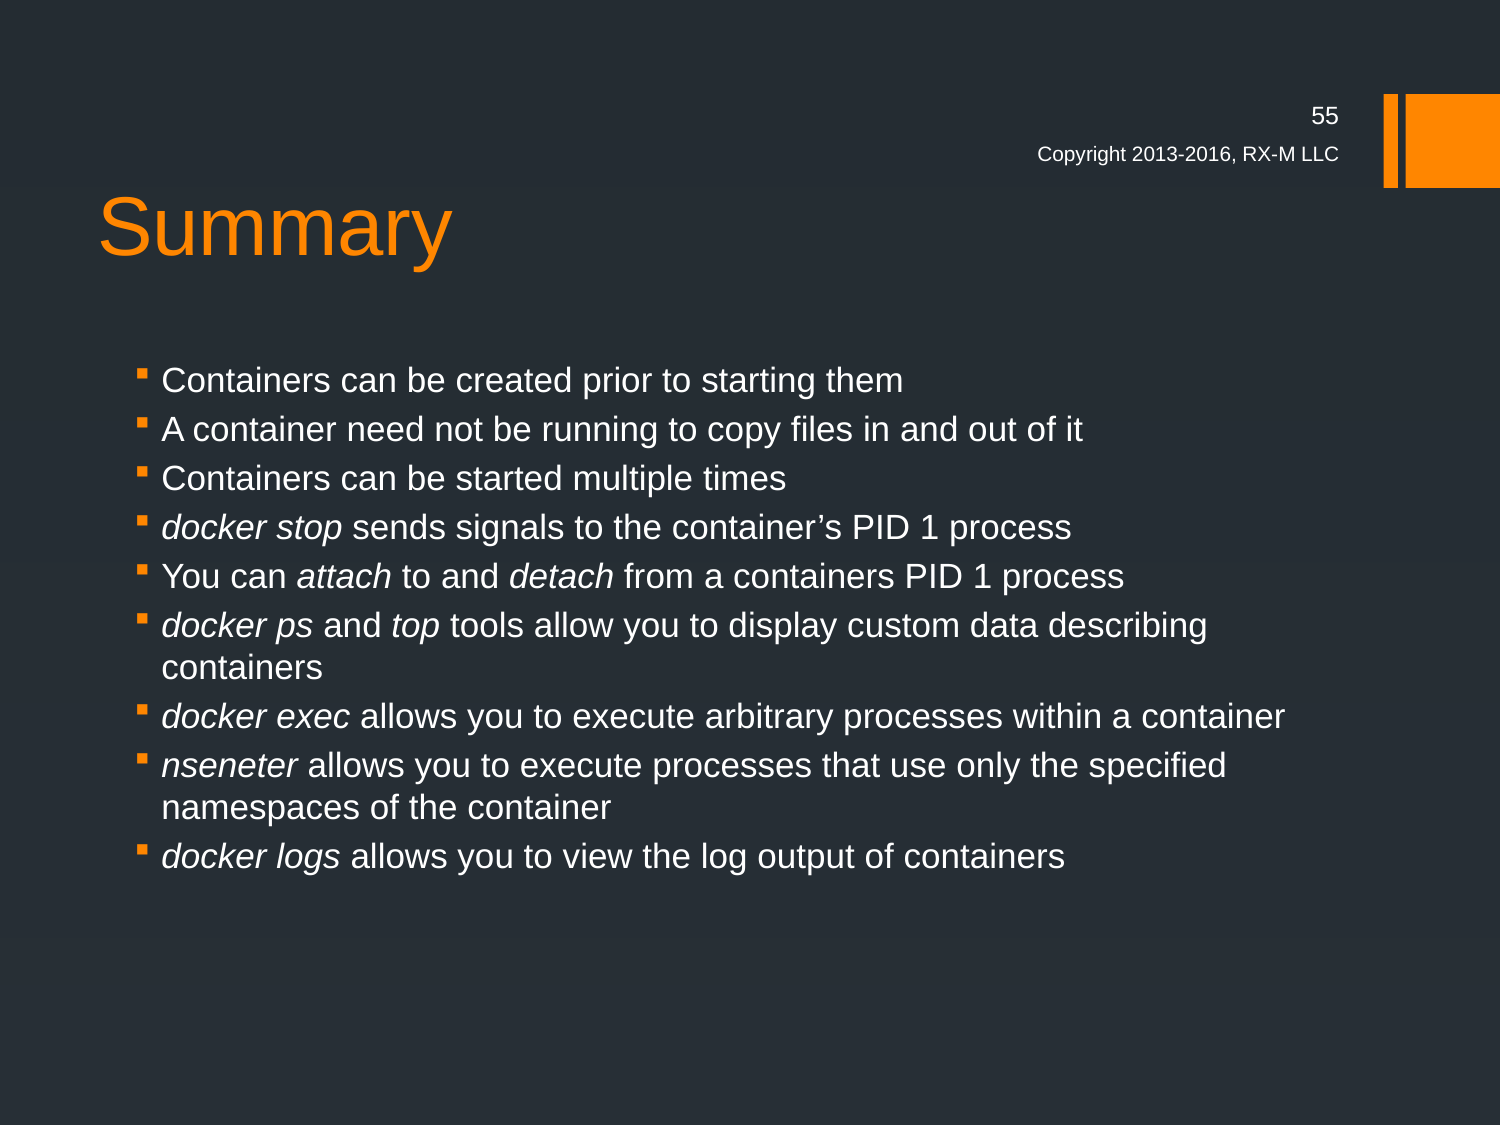

# Summary
55
Copyright 2013-2016, RX-M LLC
Containers can be created prior to starting them
A container need not be running to copy files in and out of it
Containers can be started multiple times
docker stop sends signals to the container’s PID 1 process
You can attach to and detach from a containers PID 1 process
docker ps and top tools allow you to display custom data describing containers
docker exec allows you to execute arbitrary processes within a container
nseneter allows you to execute processes that use only the specified namespaces of the container
docker logs allows you to view the log output of containers